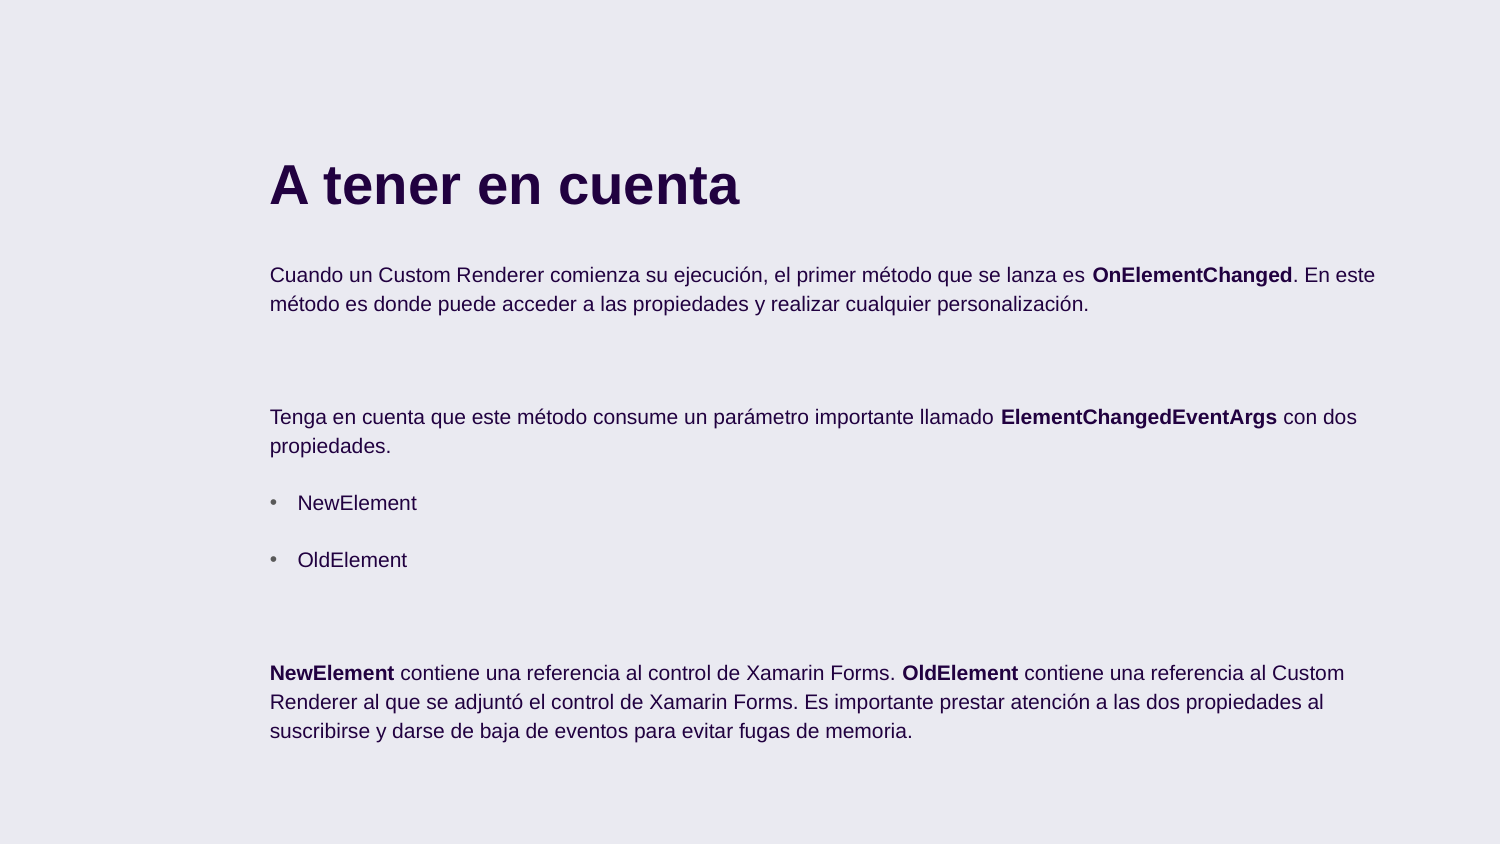

# A tener en cuenta
Cuando un Custom Renderer comienza su ejecución, el primer método que se lanza es OnElementChanged. En este método es donde puede acceder a las propiedades y realizar cualquier personalización.

Tenga en cuenta que este método consume un parámetro importante llamado ElementChangedEventArgs con dos propiedades.
NewElement
OldElement

NewElement contiene una referencia al control de Xamarin Forms. OldElement contiene una referencia al Custom Renderer al que se adjuntó el control de Xamarin Forms. Es importante prestar atención a las dos propiedades al suscribirse y darse de baja de eventos para evitar fugas de memoria.